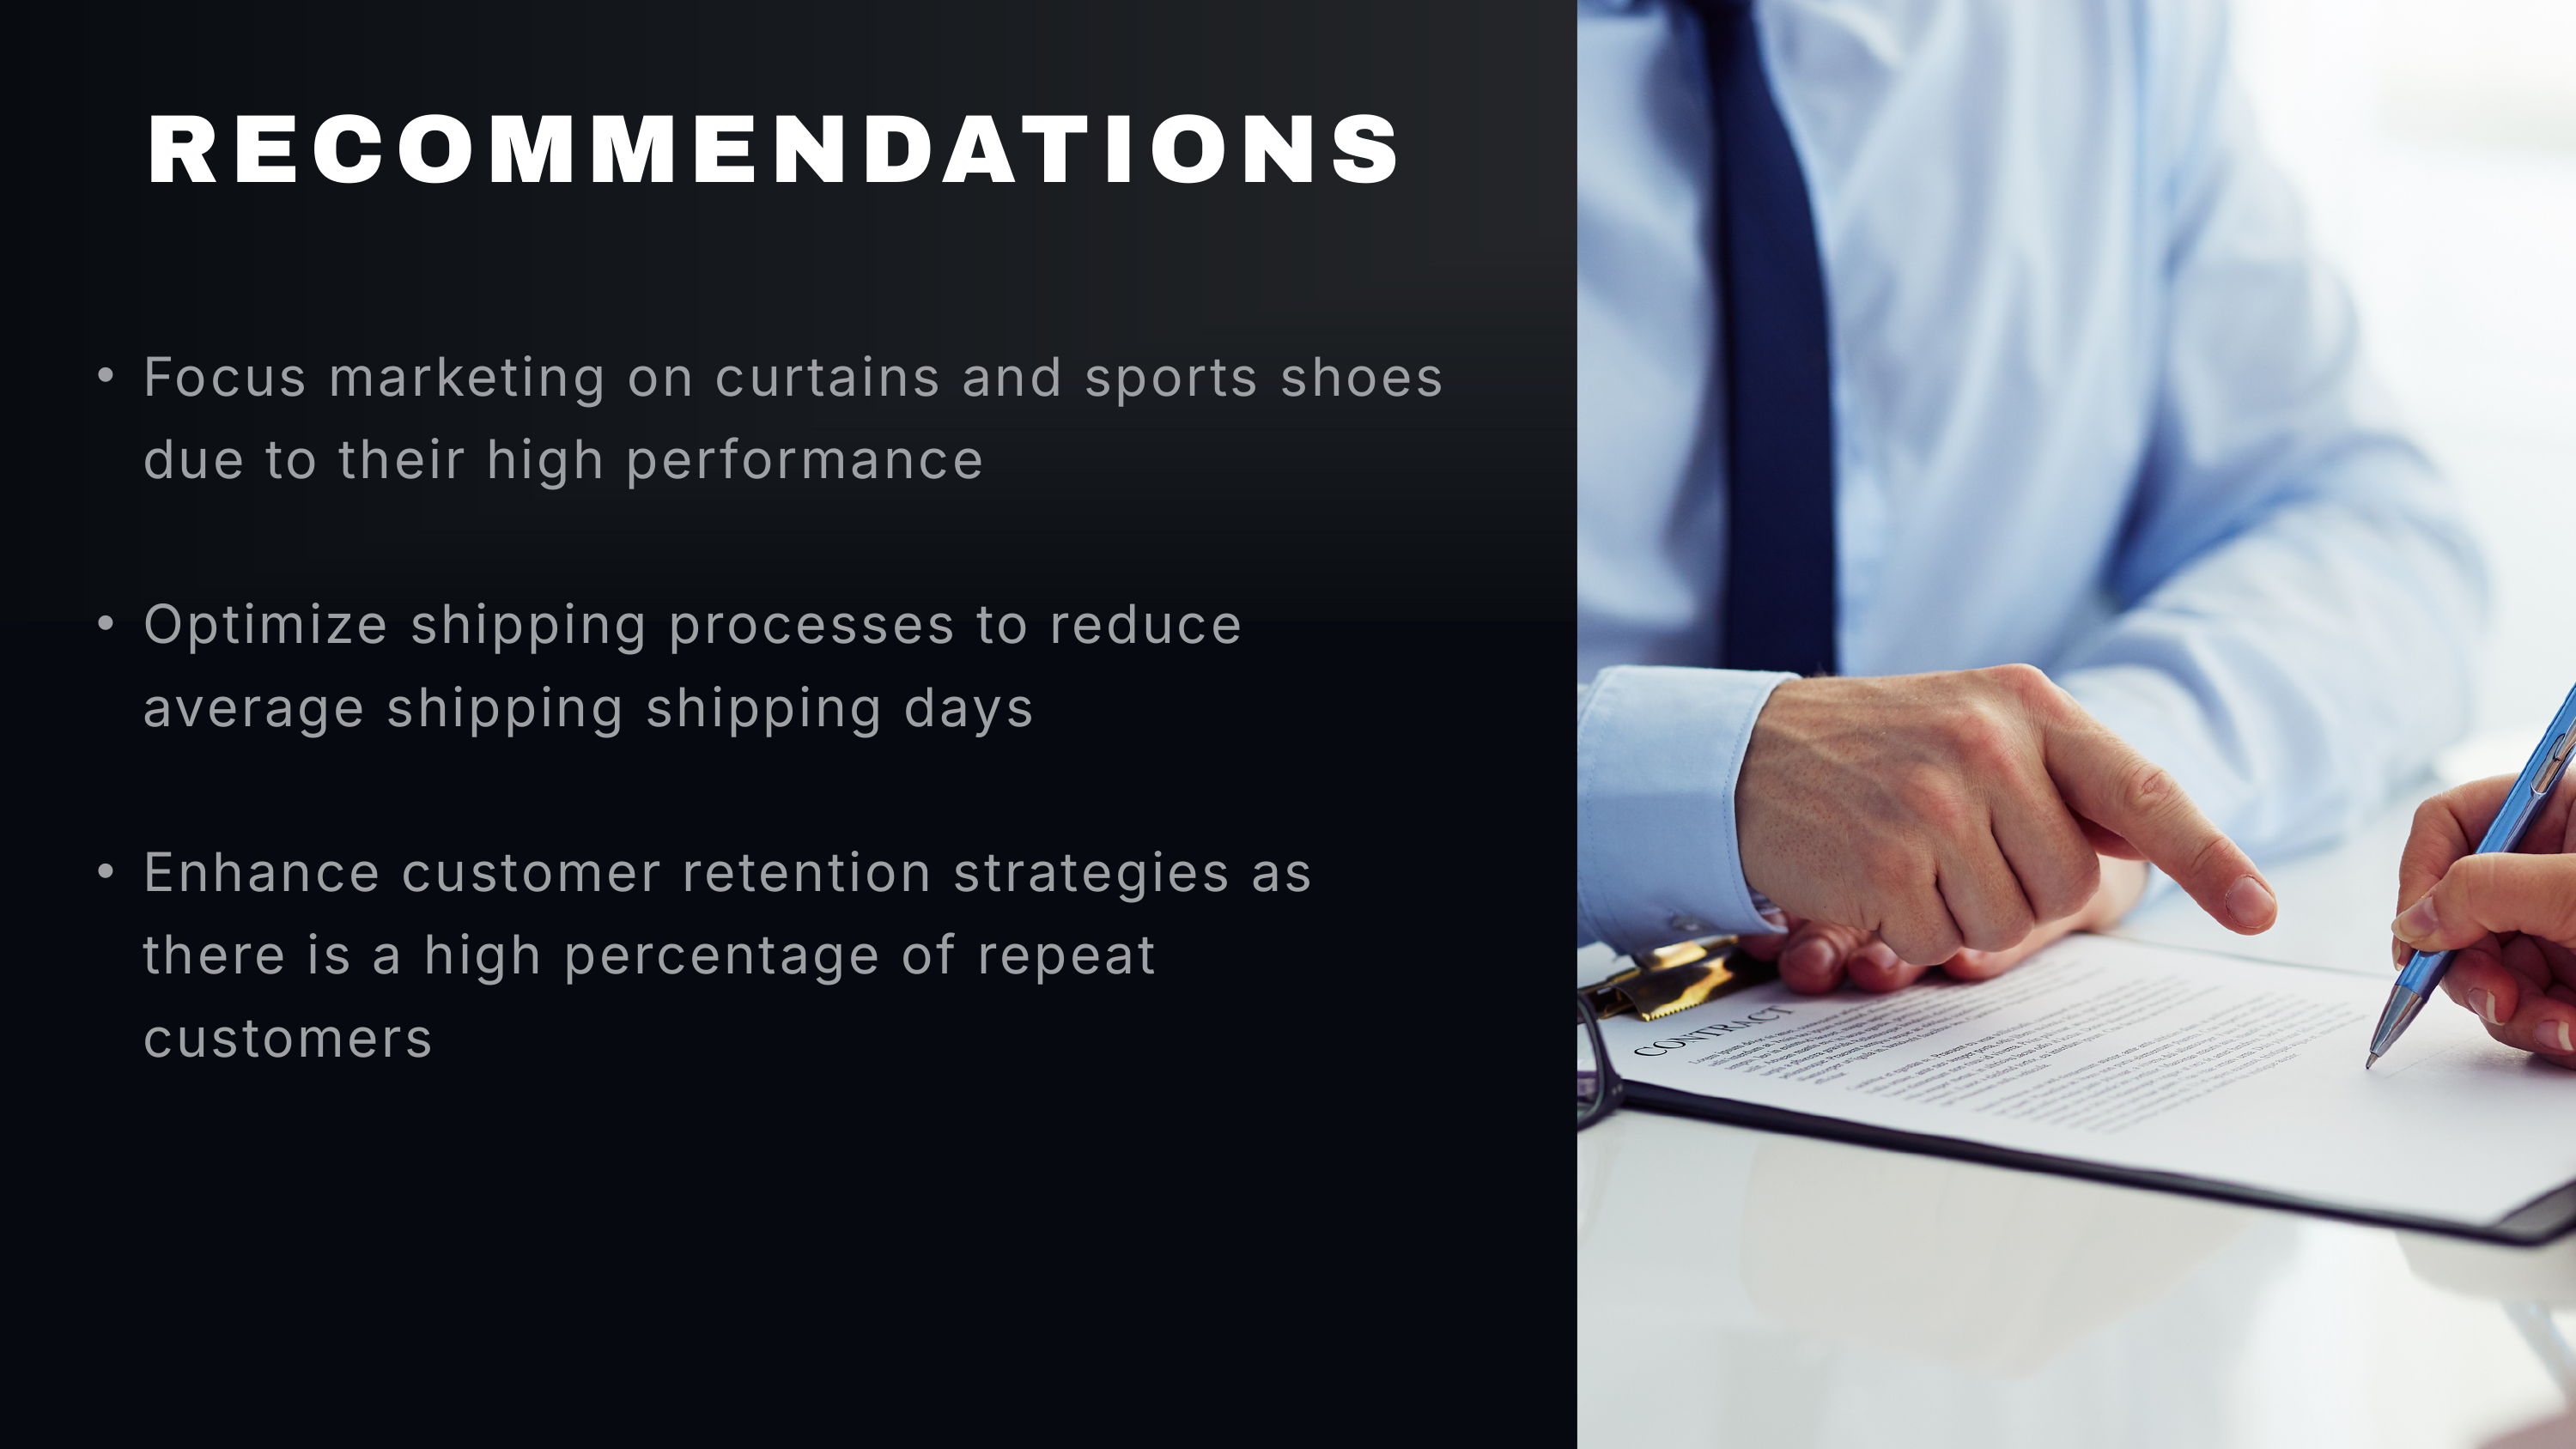

RECOMMENDATIONS
Focus marketing on curtains and sports shoes due to their high performance

Optimize shipping processes to reduce average shipping shipping days

Enhance customer retention strategies as there is a high percentage of repeat customers